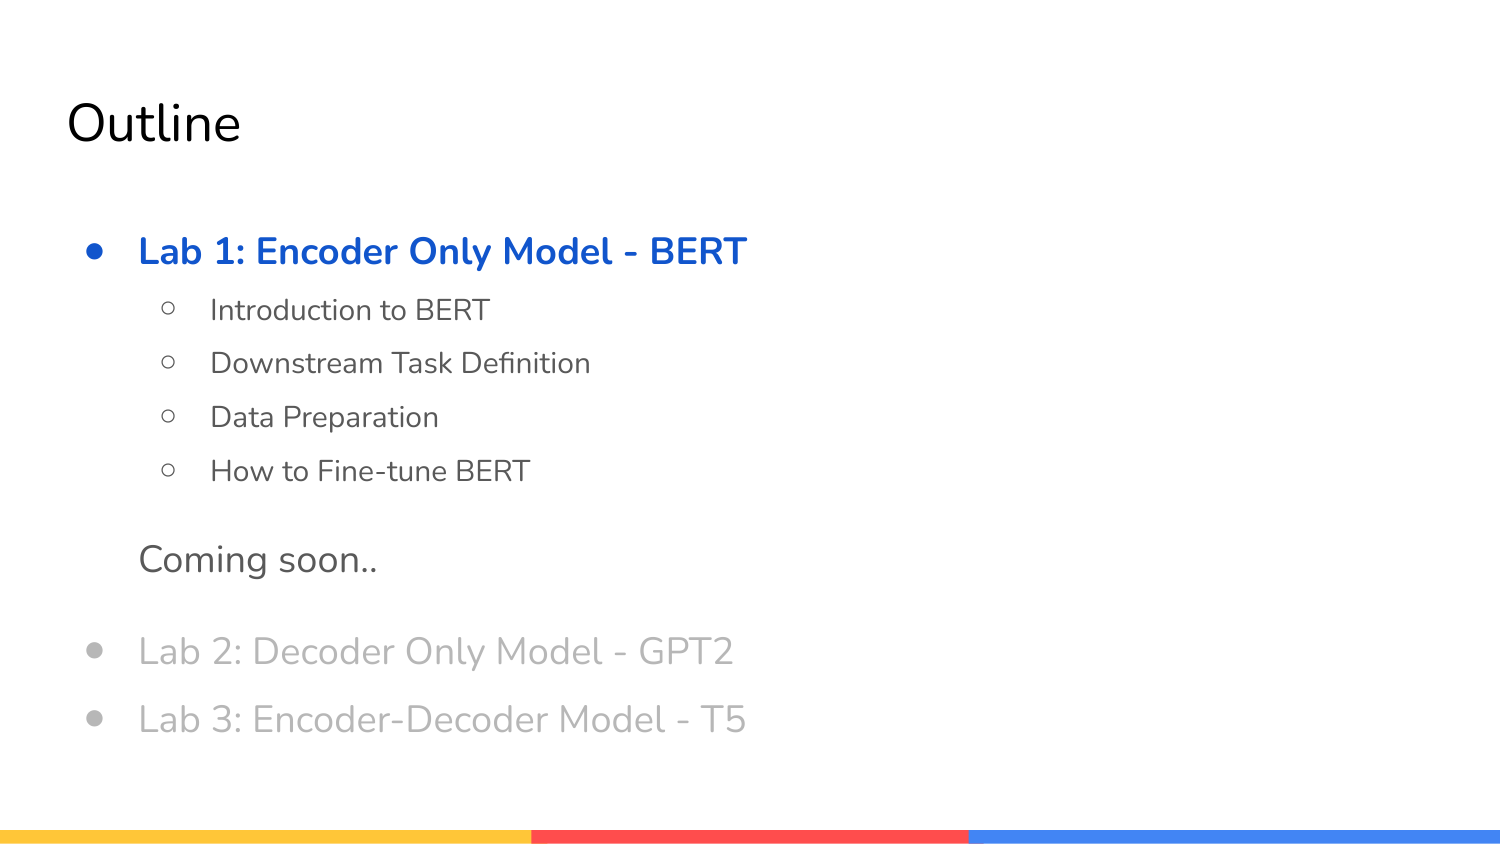

# Outline
Lab 1: Encoder Only Model - BERT
Introduction to BERT
Downstream Task Definition
Data Preparation
How to Fine-tune BERT
Coming soon..
Lab 2: Decoder Only Model - GPT2
Lab 3: Encoder-Decoder Model - T5